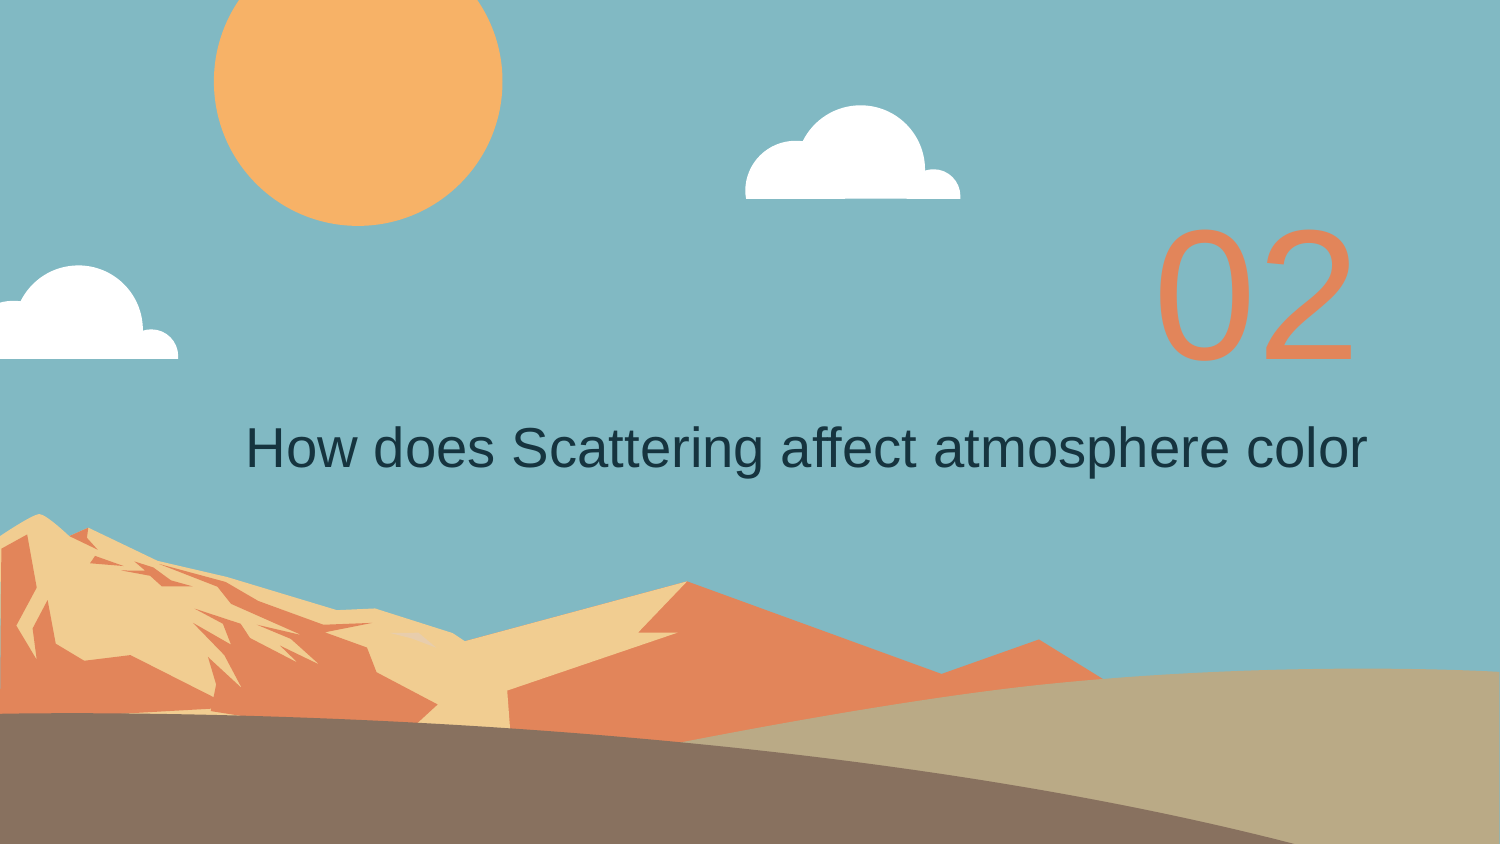

02
# How does Scattering affect atmosphere color